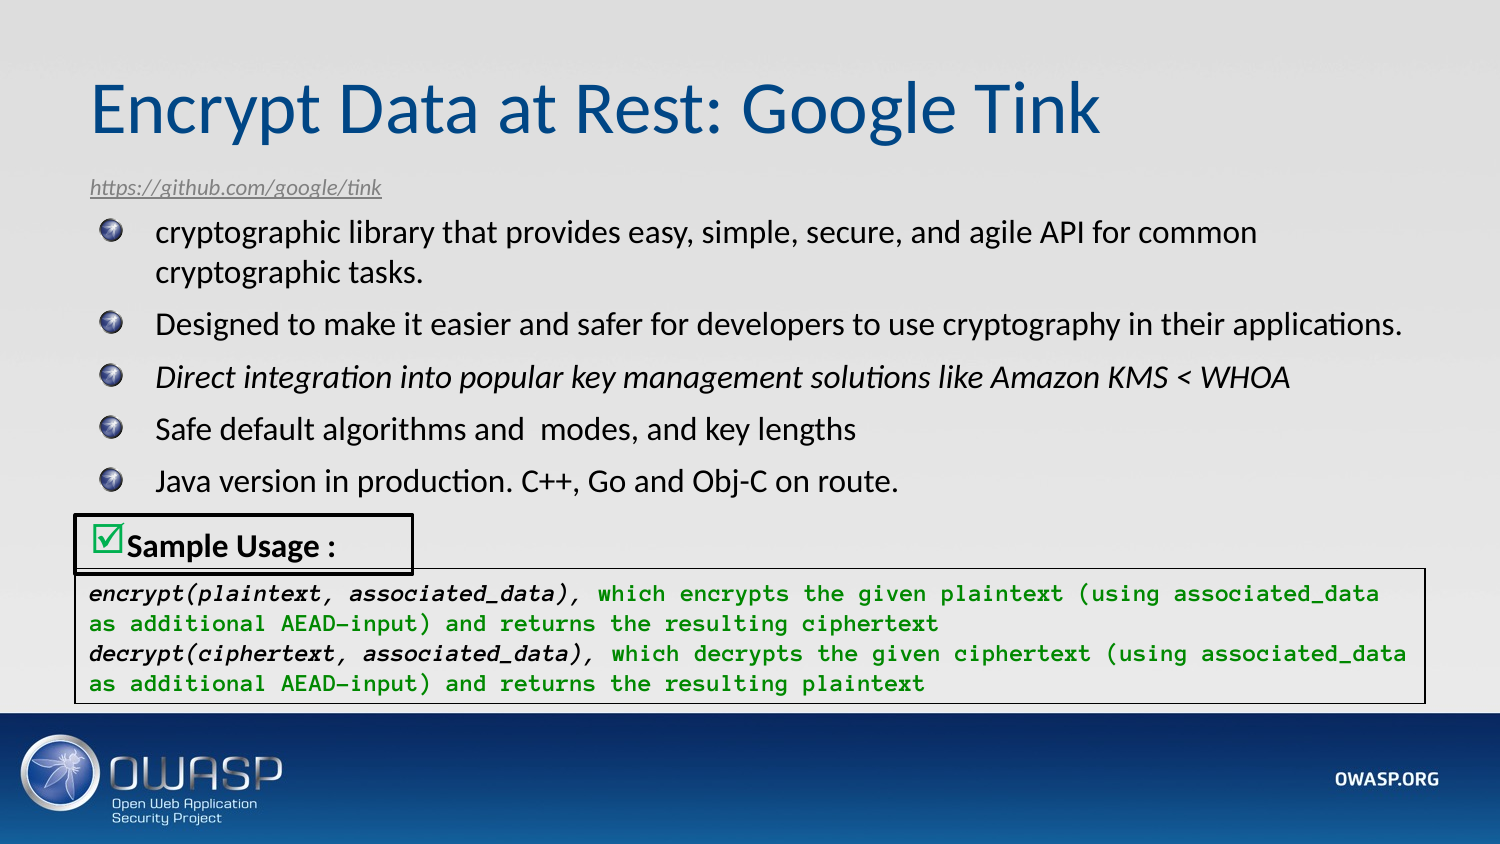

# Encrypt Data at Rest: Google Tink
https://github.com/google/tink
cryptographic library that provides easy, simple, secure, and agile API for common cryptographic tasks.
Designed to make it easier and safer for developers to use cryptography in their applications.
Direct integration into popular key management solutions like Amazon KMS < WHOA
Safe default algorithms and  modes, and key lengths
Java version in production. C++, Go and Obj-C on route.
Sample Usage :
encrypt(plaintext, associated_data), which encrypts the given plaintext (using associated_data as additional AEAD-input) and returns the resulting ciphertext
decrypt(ciphertext, associated_data), which decrypts the given ciphertext (using associated_data as additional AEAD-input) and returns the resulting plaintext